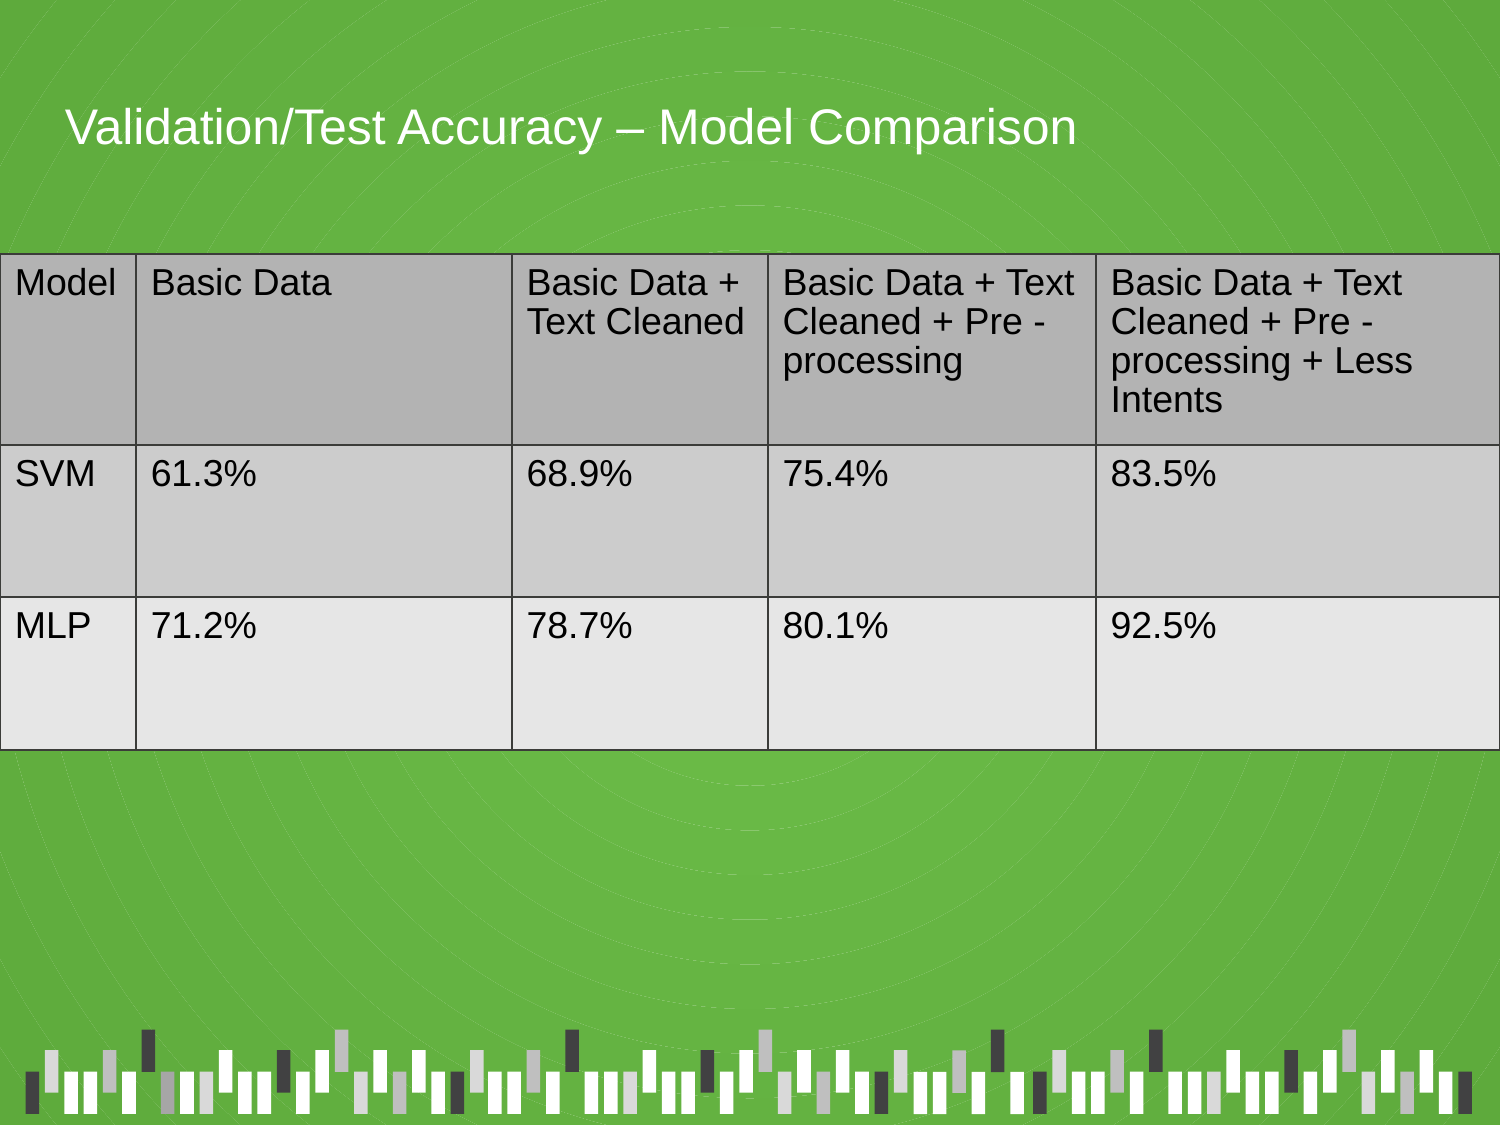

Validation/Test Accuracy – Model Comparison
| Model | Basic Data | Basic Data + Text Cleaned | Basic Data + Text Cleaned + Pre - processing | Basic Data + Text Cleaned + Pre - processing + Less Intents |
| --- | --- | --- | --- | --- |
| SVM | 61.3% | 68.9% | 75.4% | 83.5% |
| MLP | 71.2% | 78.7% | 80.1% | 92.5% |